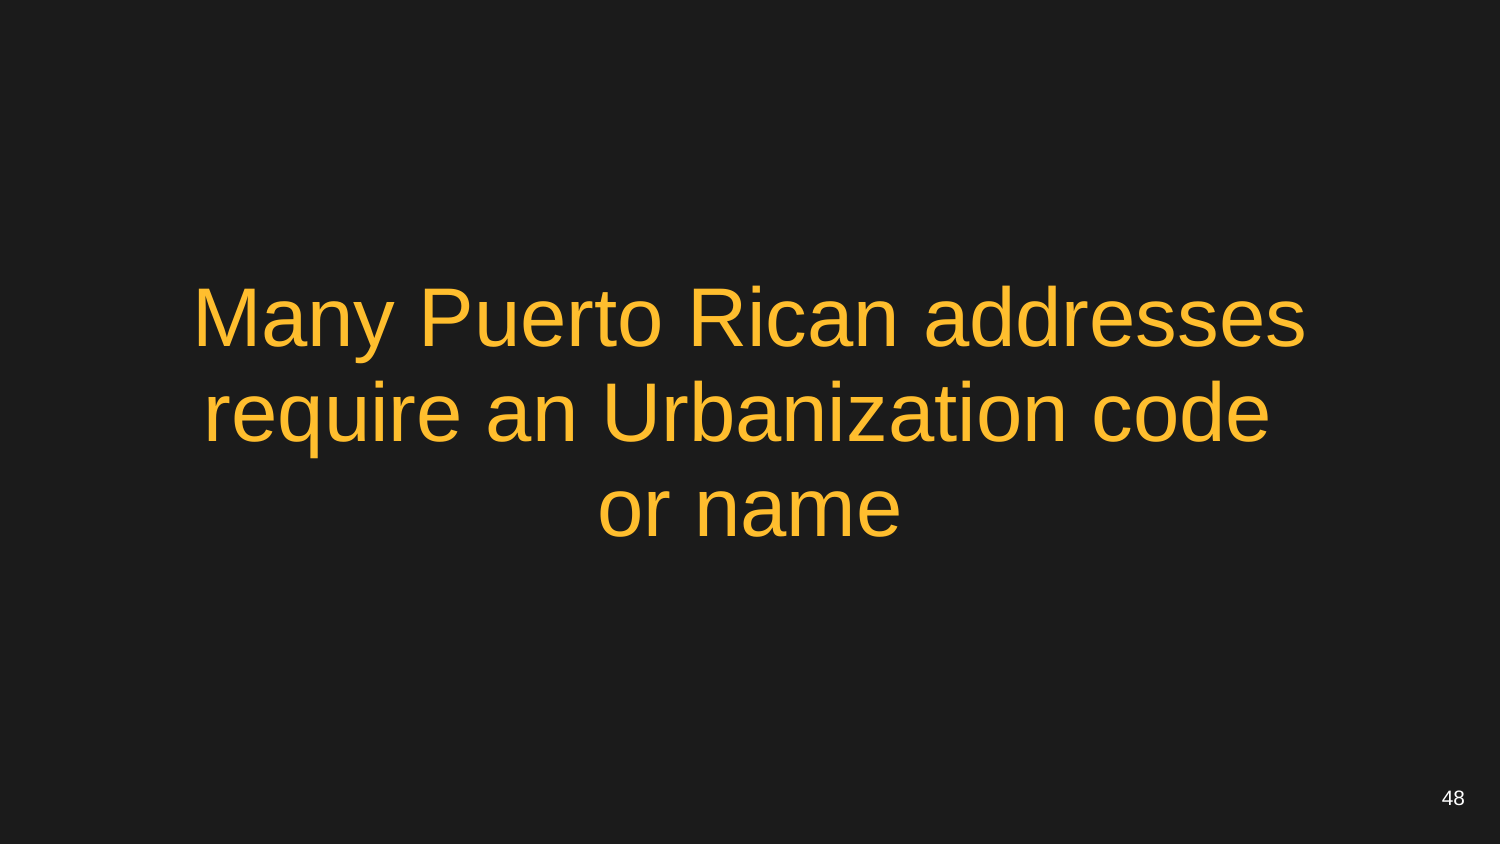

# Many Puerto Rican addresses require an Urbanization code or name
48